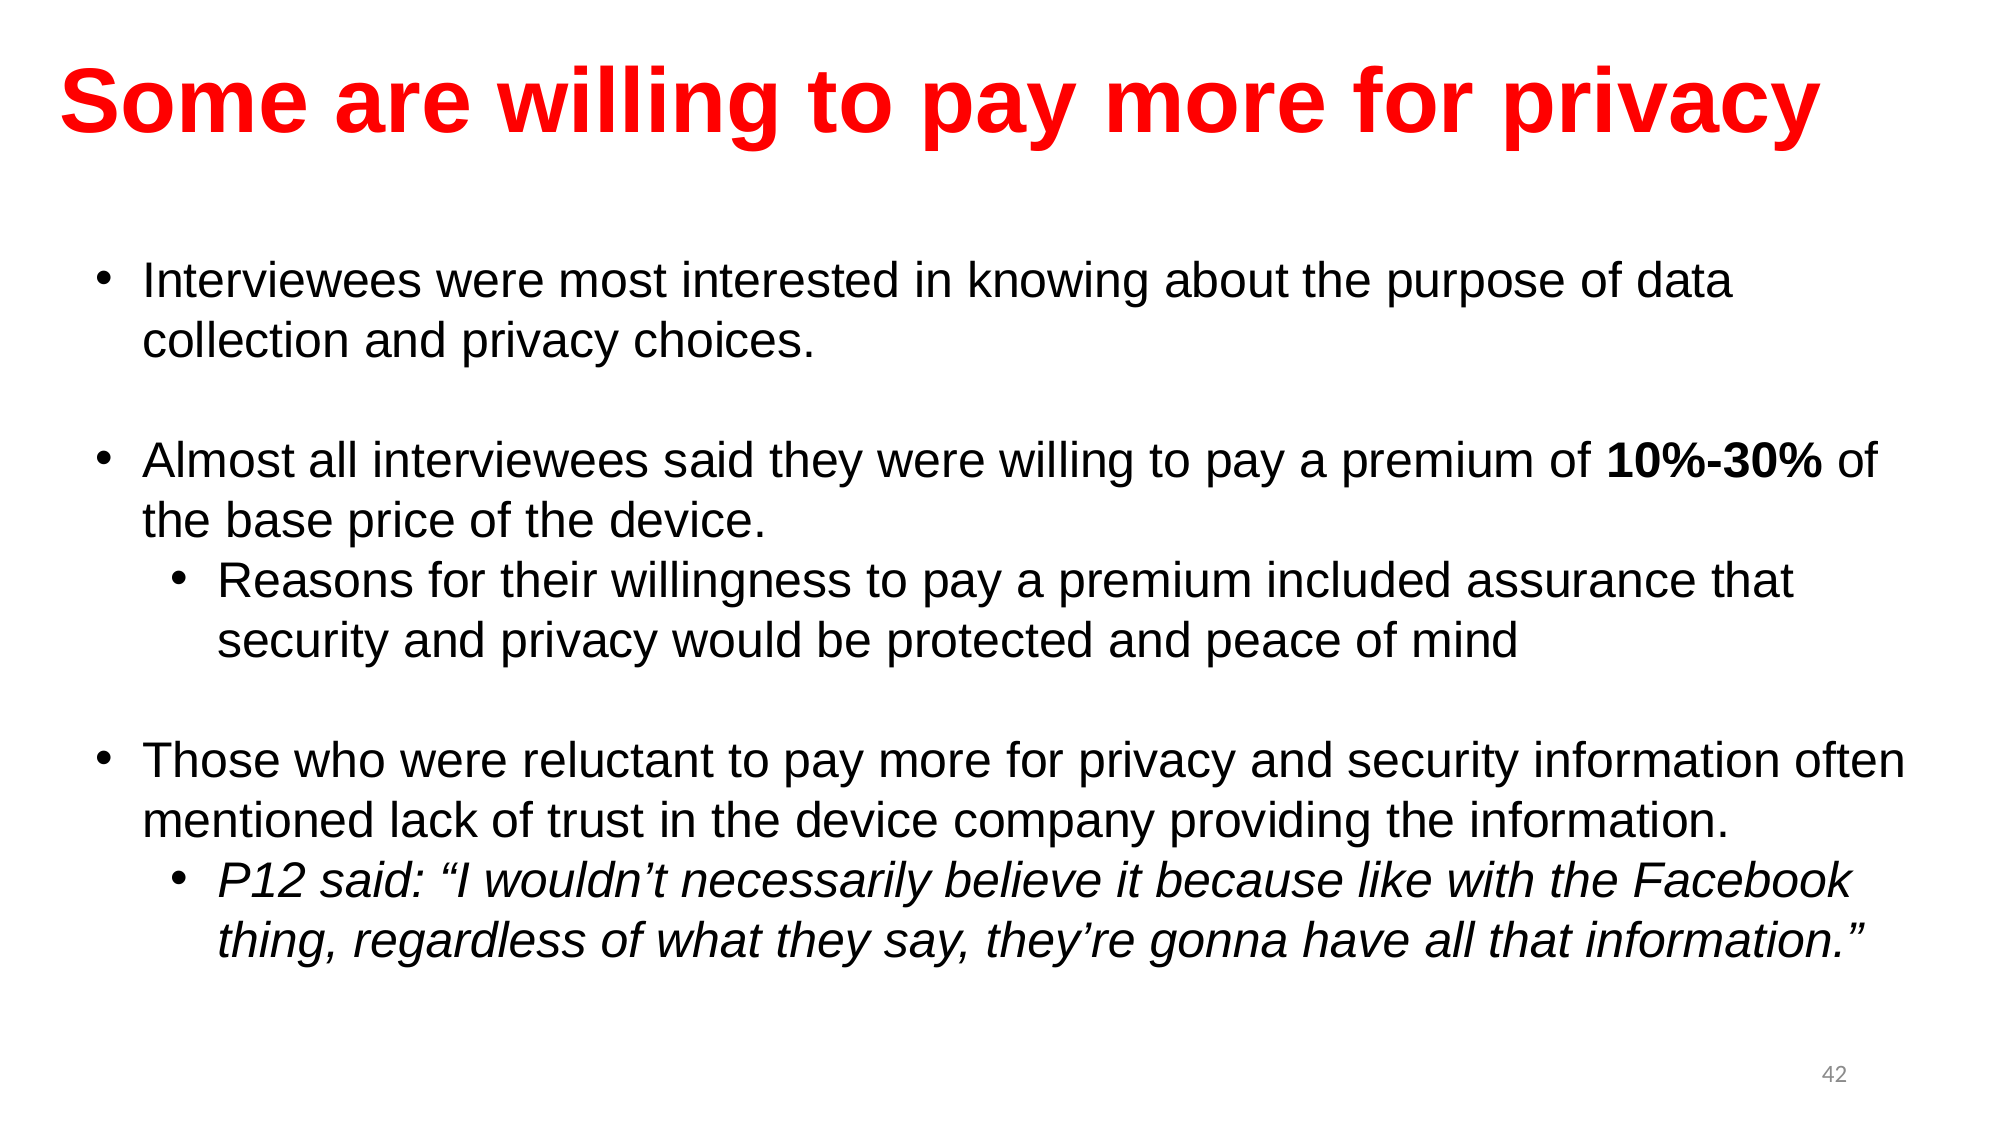

# Some are willing to pay more for privacy
Interviewees were most interested in knowing about the purpose of data collection and privacy choices.

Almost all interviewees said they were willing to pay a premium of 10%-30% of the base price of the device.
Reasons for their willingness to pay a premium included assurance that security and privacy would be protected and peace of mind

Those who were reluctant to pay more for privacy and security information often mentioned lack of trust in the device company providing the information.
P12 said: “I wouldn’t necessarily believe it because like with the Facebook thing, regardless of what they say, they’re gonna have all that information.”
42